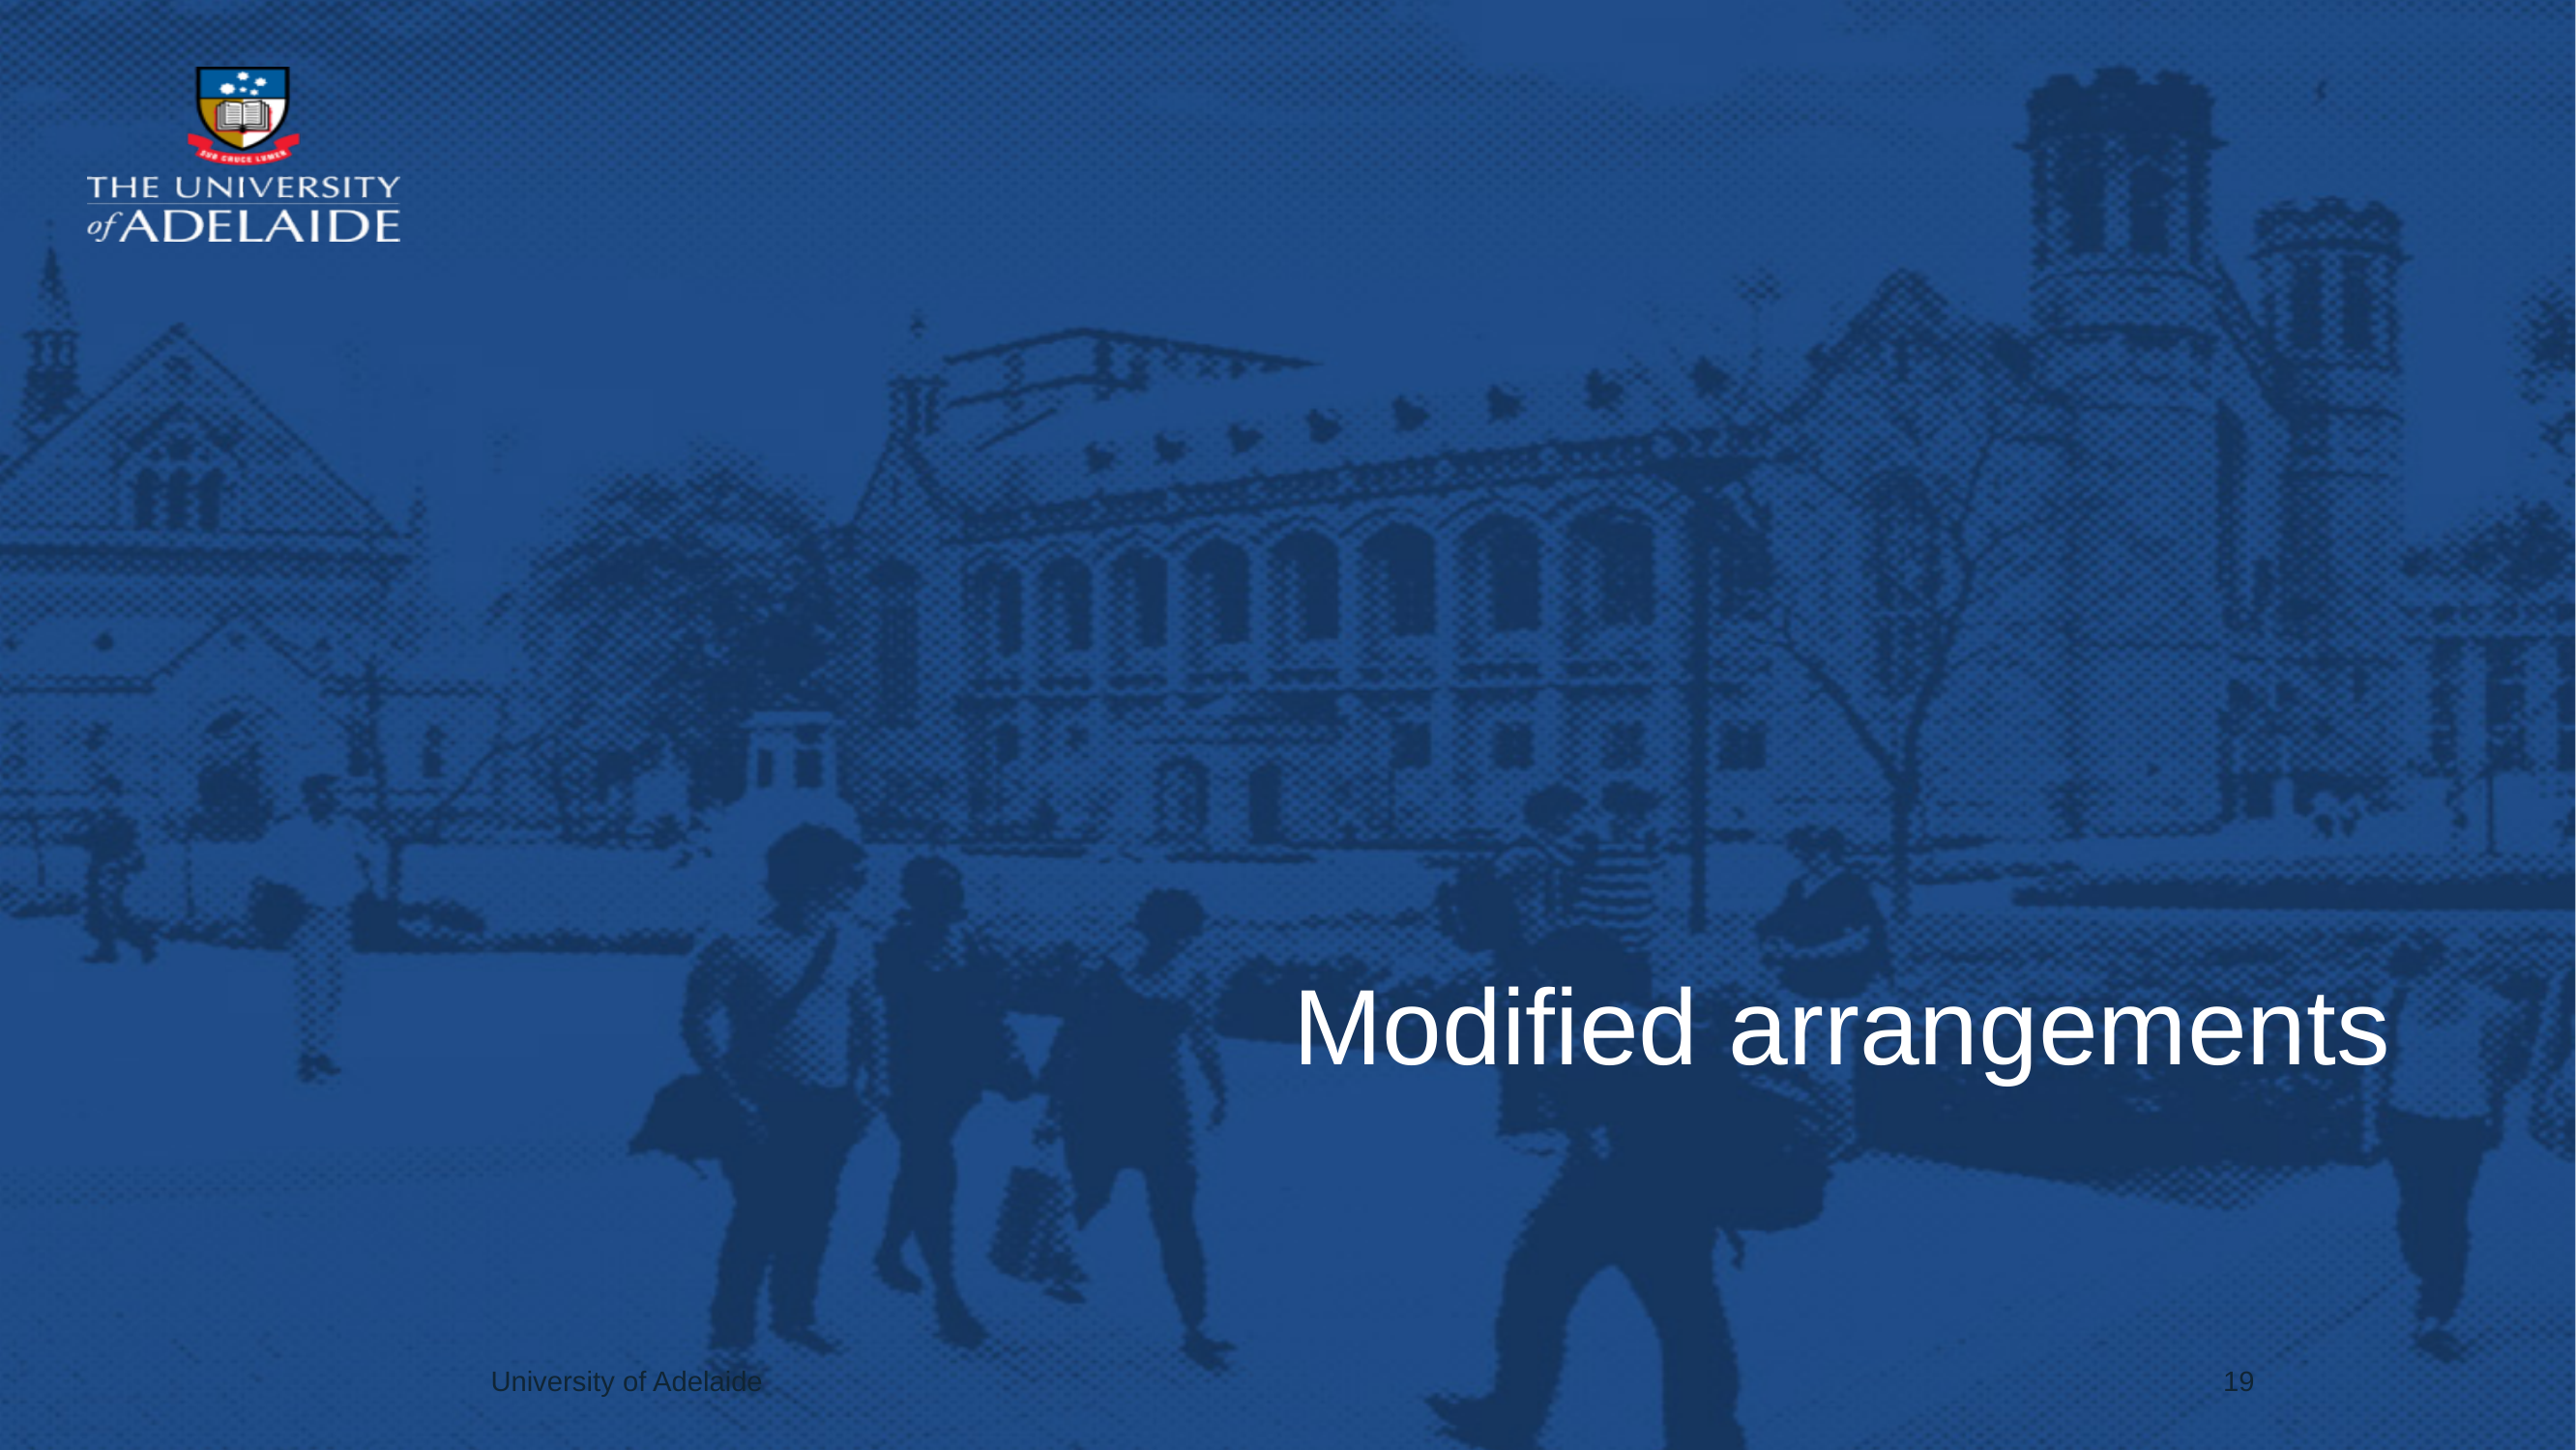

# Modified arrangements
University of Adelaide
19